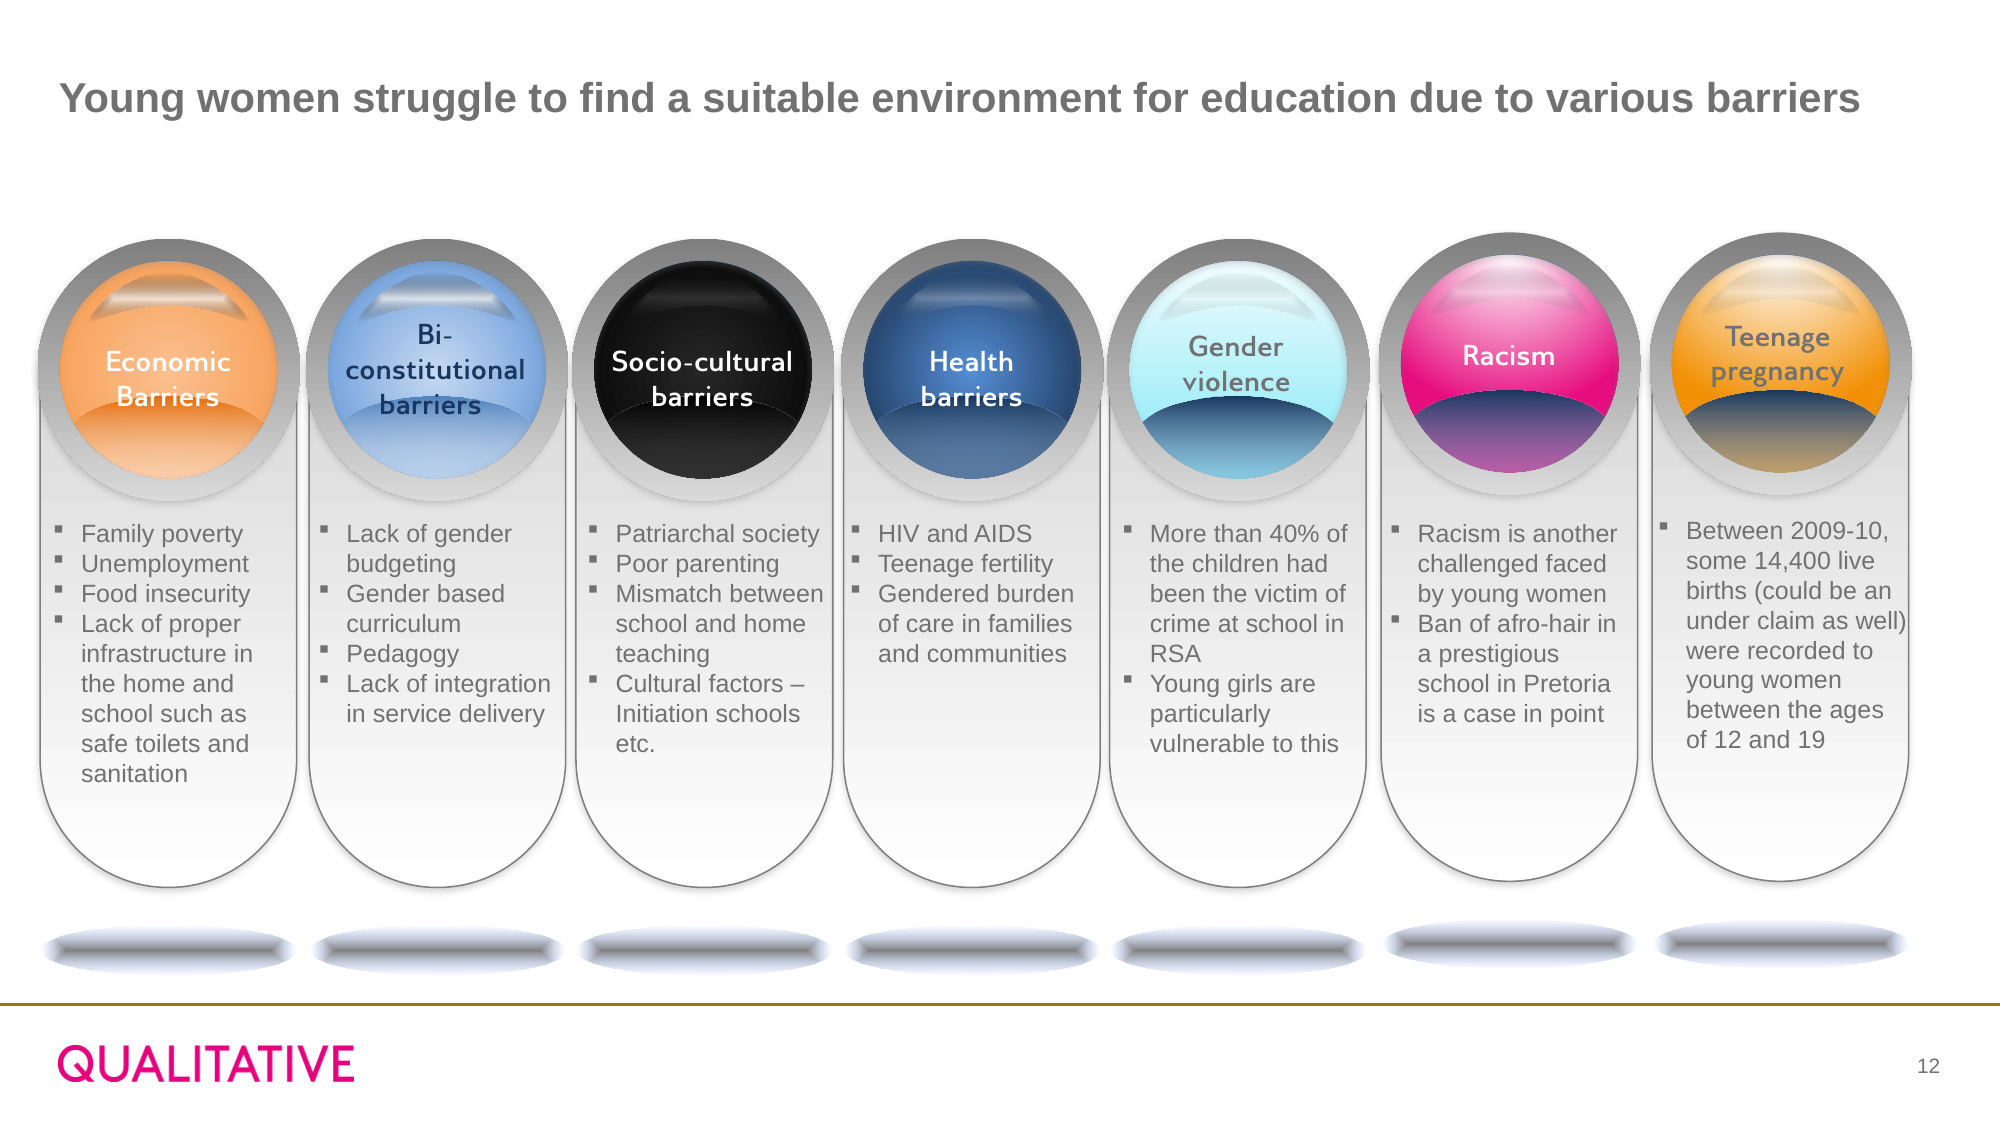

# Young women struggle to find a suitable environment for education due to various barriers

Racism

Teenage pregnancy

Economic Barriers

Bi-constitutional
barriers

Socio-cultural barriers

Health barriers

Gender violence

Between 2009-10, some 14,400 live births (could be an under claim as well) were recorded to young women between the ages of 12 and 19
Family poverty
Unemployment
Food insecurity
Lack of proper infrastructure in the home and school such as safe toilets and sanitation
Lack of gender budgeting
Gender based curriculum
Pedagogy
Lack of integration in service delivery
Patriarchal society
Poor parenting
Mismatch between school and home teaching
Cultural factors – Initiation schools etc.
HIV and AIDS
Teenage fertility
Gendered burden of care in families and communities

More than 40% of the children had been the victim of crime at school in RSA
Young girls are particularly vulnerable to this
Racism is another challenged faced by young women
Ban of afro-hair in a prestigious school in Pretoria is a case in point

12